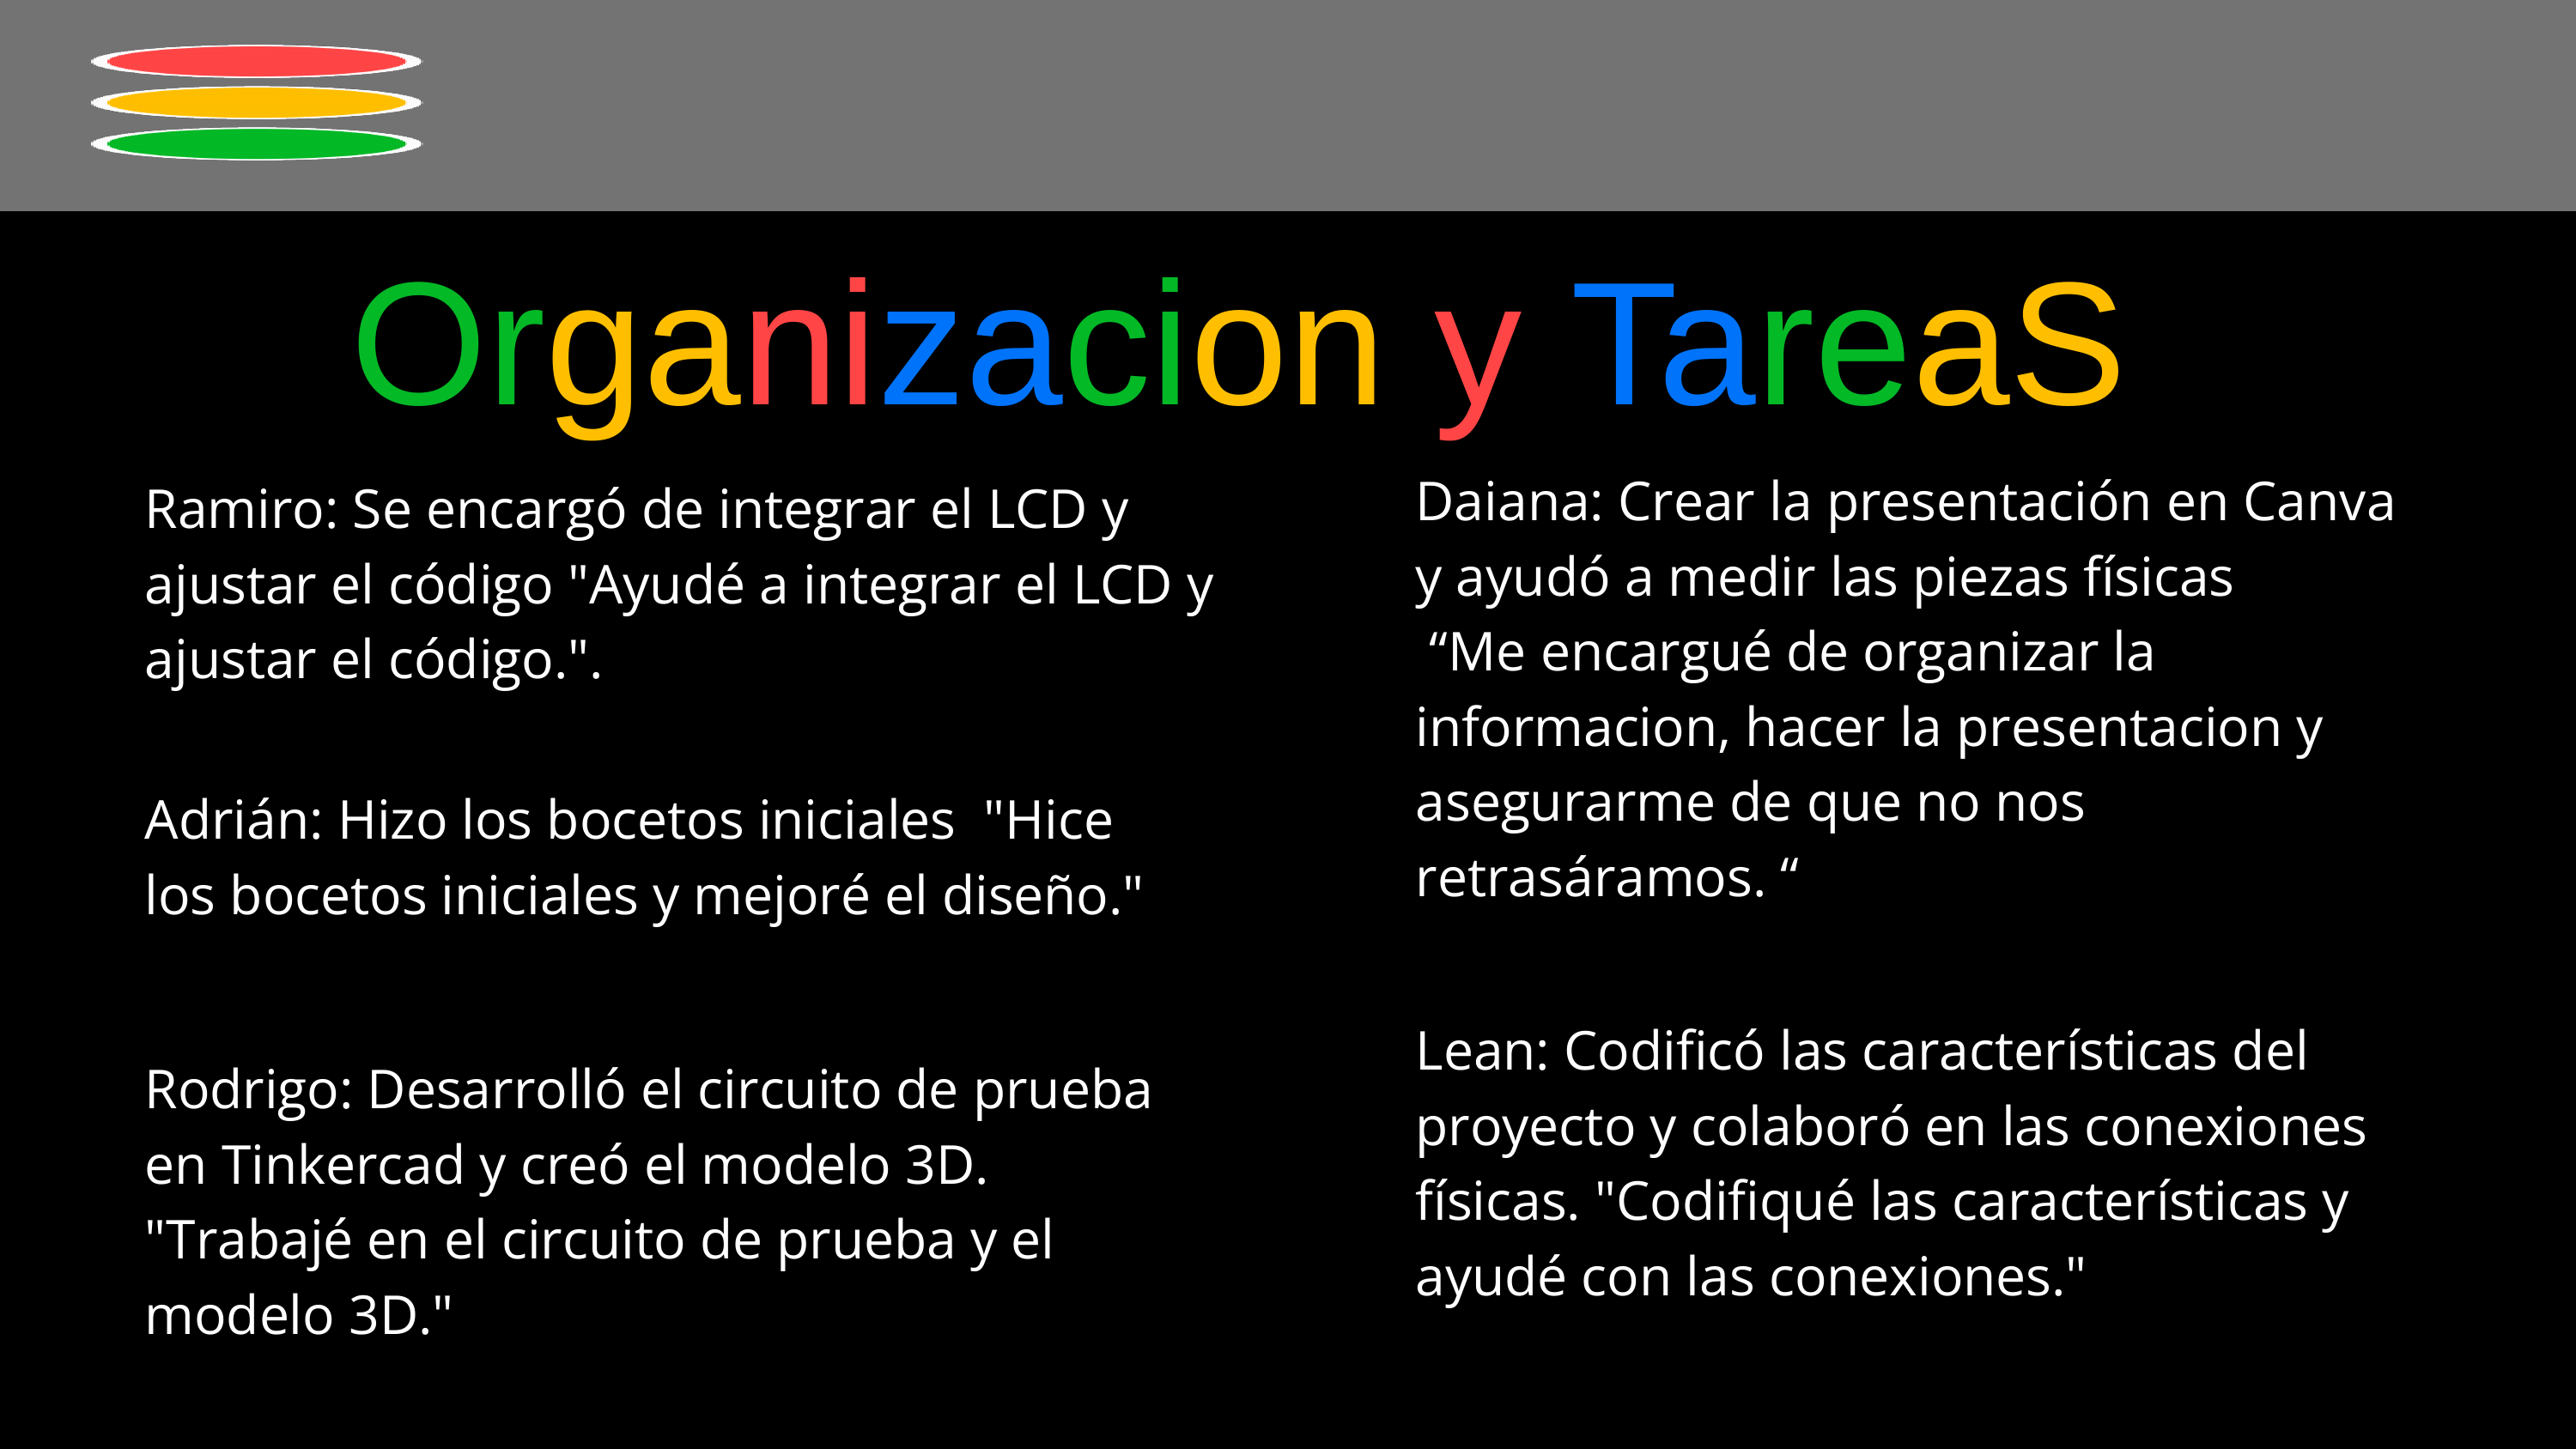

Organizacion y TareaS
Daiana: Crear la presentación en Canva y ayudó a medir las piezas físicas
 “Me encargué de organizar la informacion, hacer la presentacion y asegurarme de que no nos retrasáramos. “
Ramiro: Se encargó de integrar el LCD y ajustar el código "Ayudé a integrar el LCD y ajustar el código.".
Adrián: Hizo los bocetos iniciales  "Hice los bocetos iniciales y mejoré el diseño."

Lean: Codificó las características del proyecto y colaboró en las conexiones físicas. "Codifiqué las características y ayudé con las conexiones."
Rodrigo: Desarrolló el circuito de prueba en Tinkercad y creó el modelo 3D. "Trabajé en el circuito de prueba y el modelo 3D."